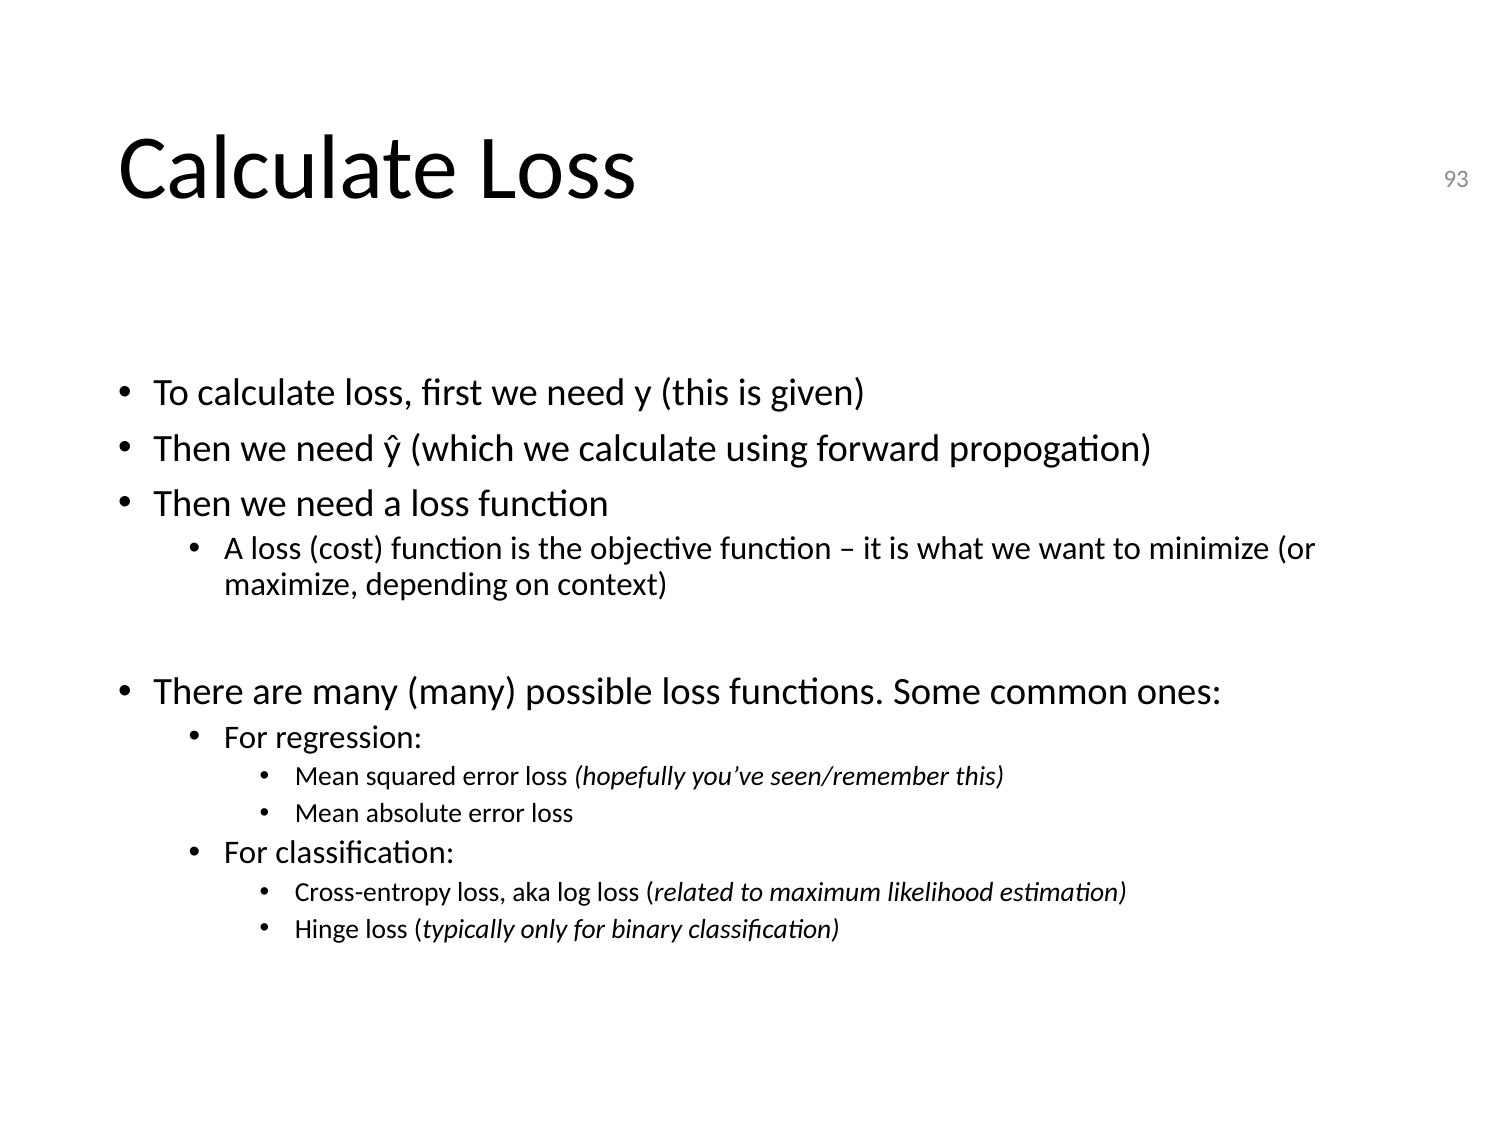

# Calculate Loss
93
To calculate loss, first we need y (this is given)
Then we need ŷ (which we calculate using forward propogation)
Then we need a loss function
A loss (cost) function is the objective function – it is what we want to minimize (or maximize, depending on context)

There are many (many) possible loss functions. Some common ones:
For regression:
Mean squared error loss (hopefully you’ve seen/remember this)
Mean absolute error loss
For classification:
Cross-entropy loss, aka log loss (related to maximum likelihood estimation)
Hinge loss (typically only for binary classification)